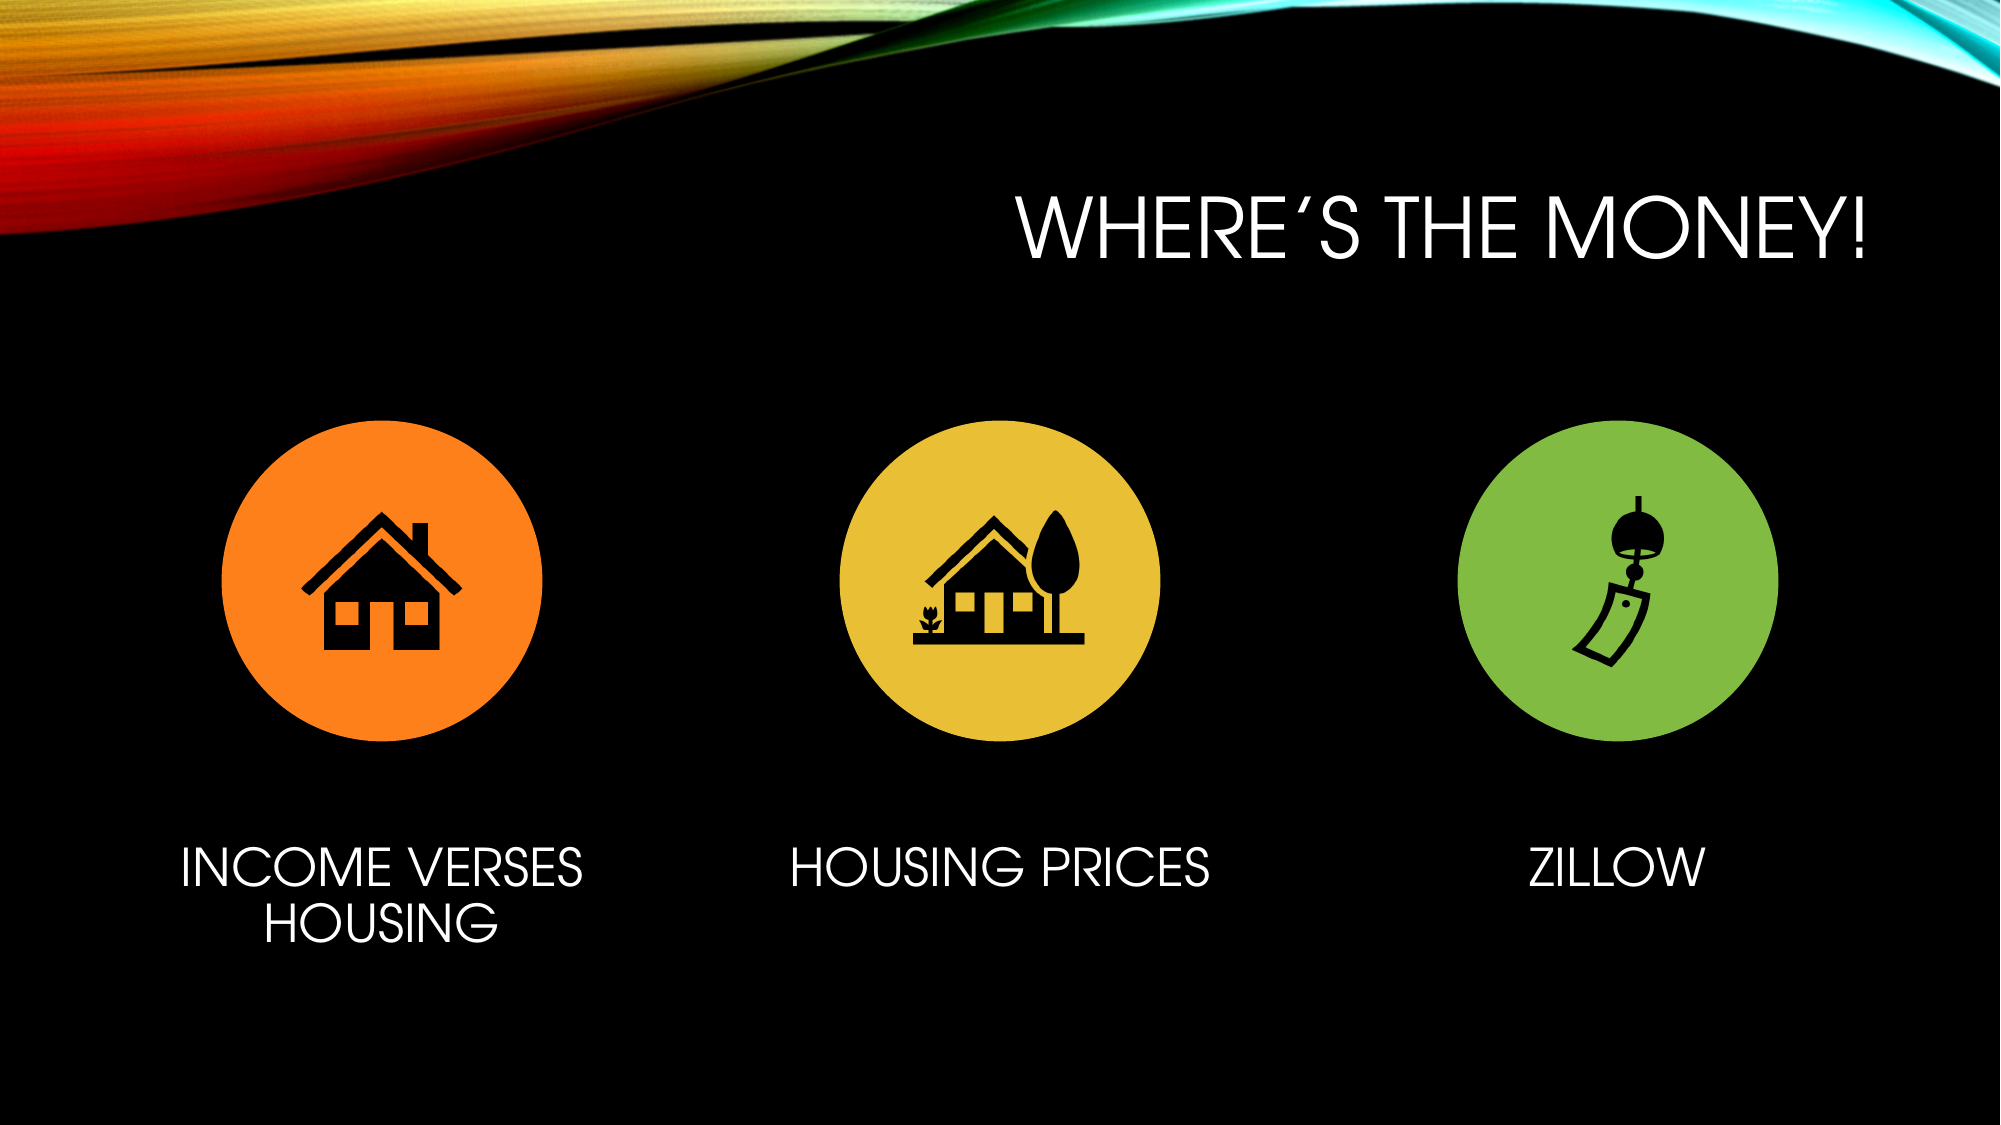

# Where’s the money!
Income verses housing
housing prices
zillow